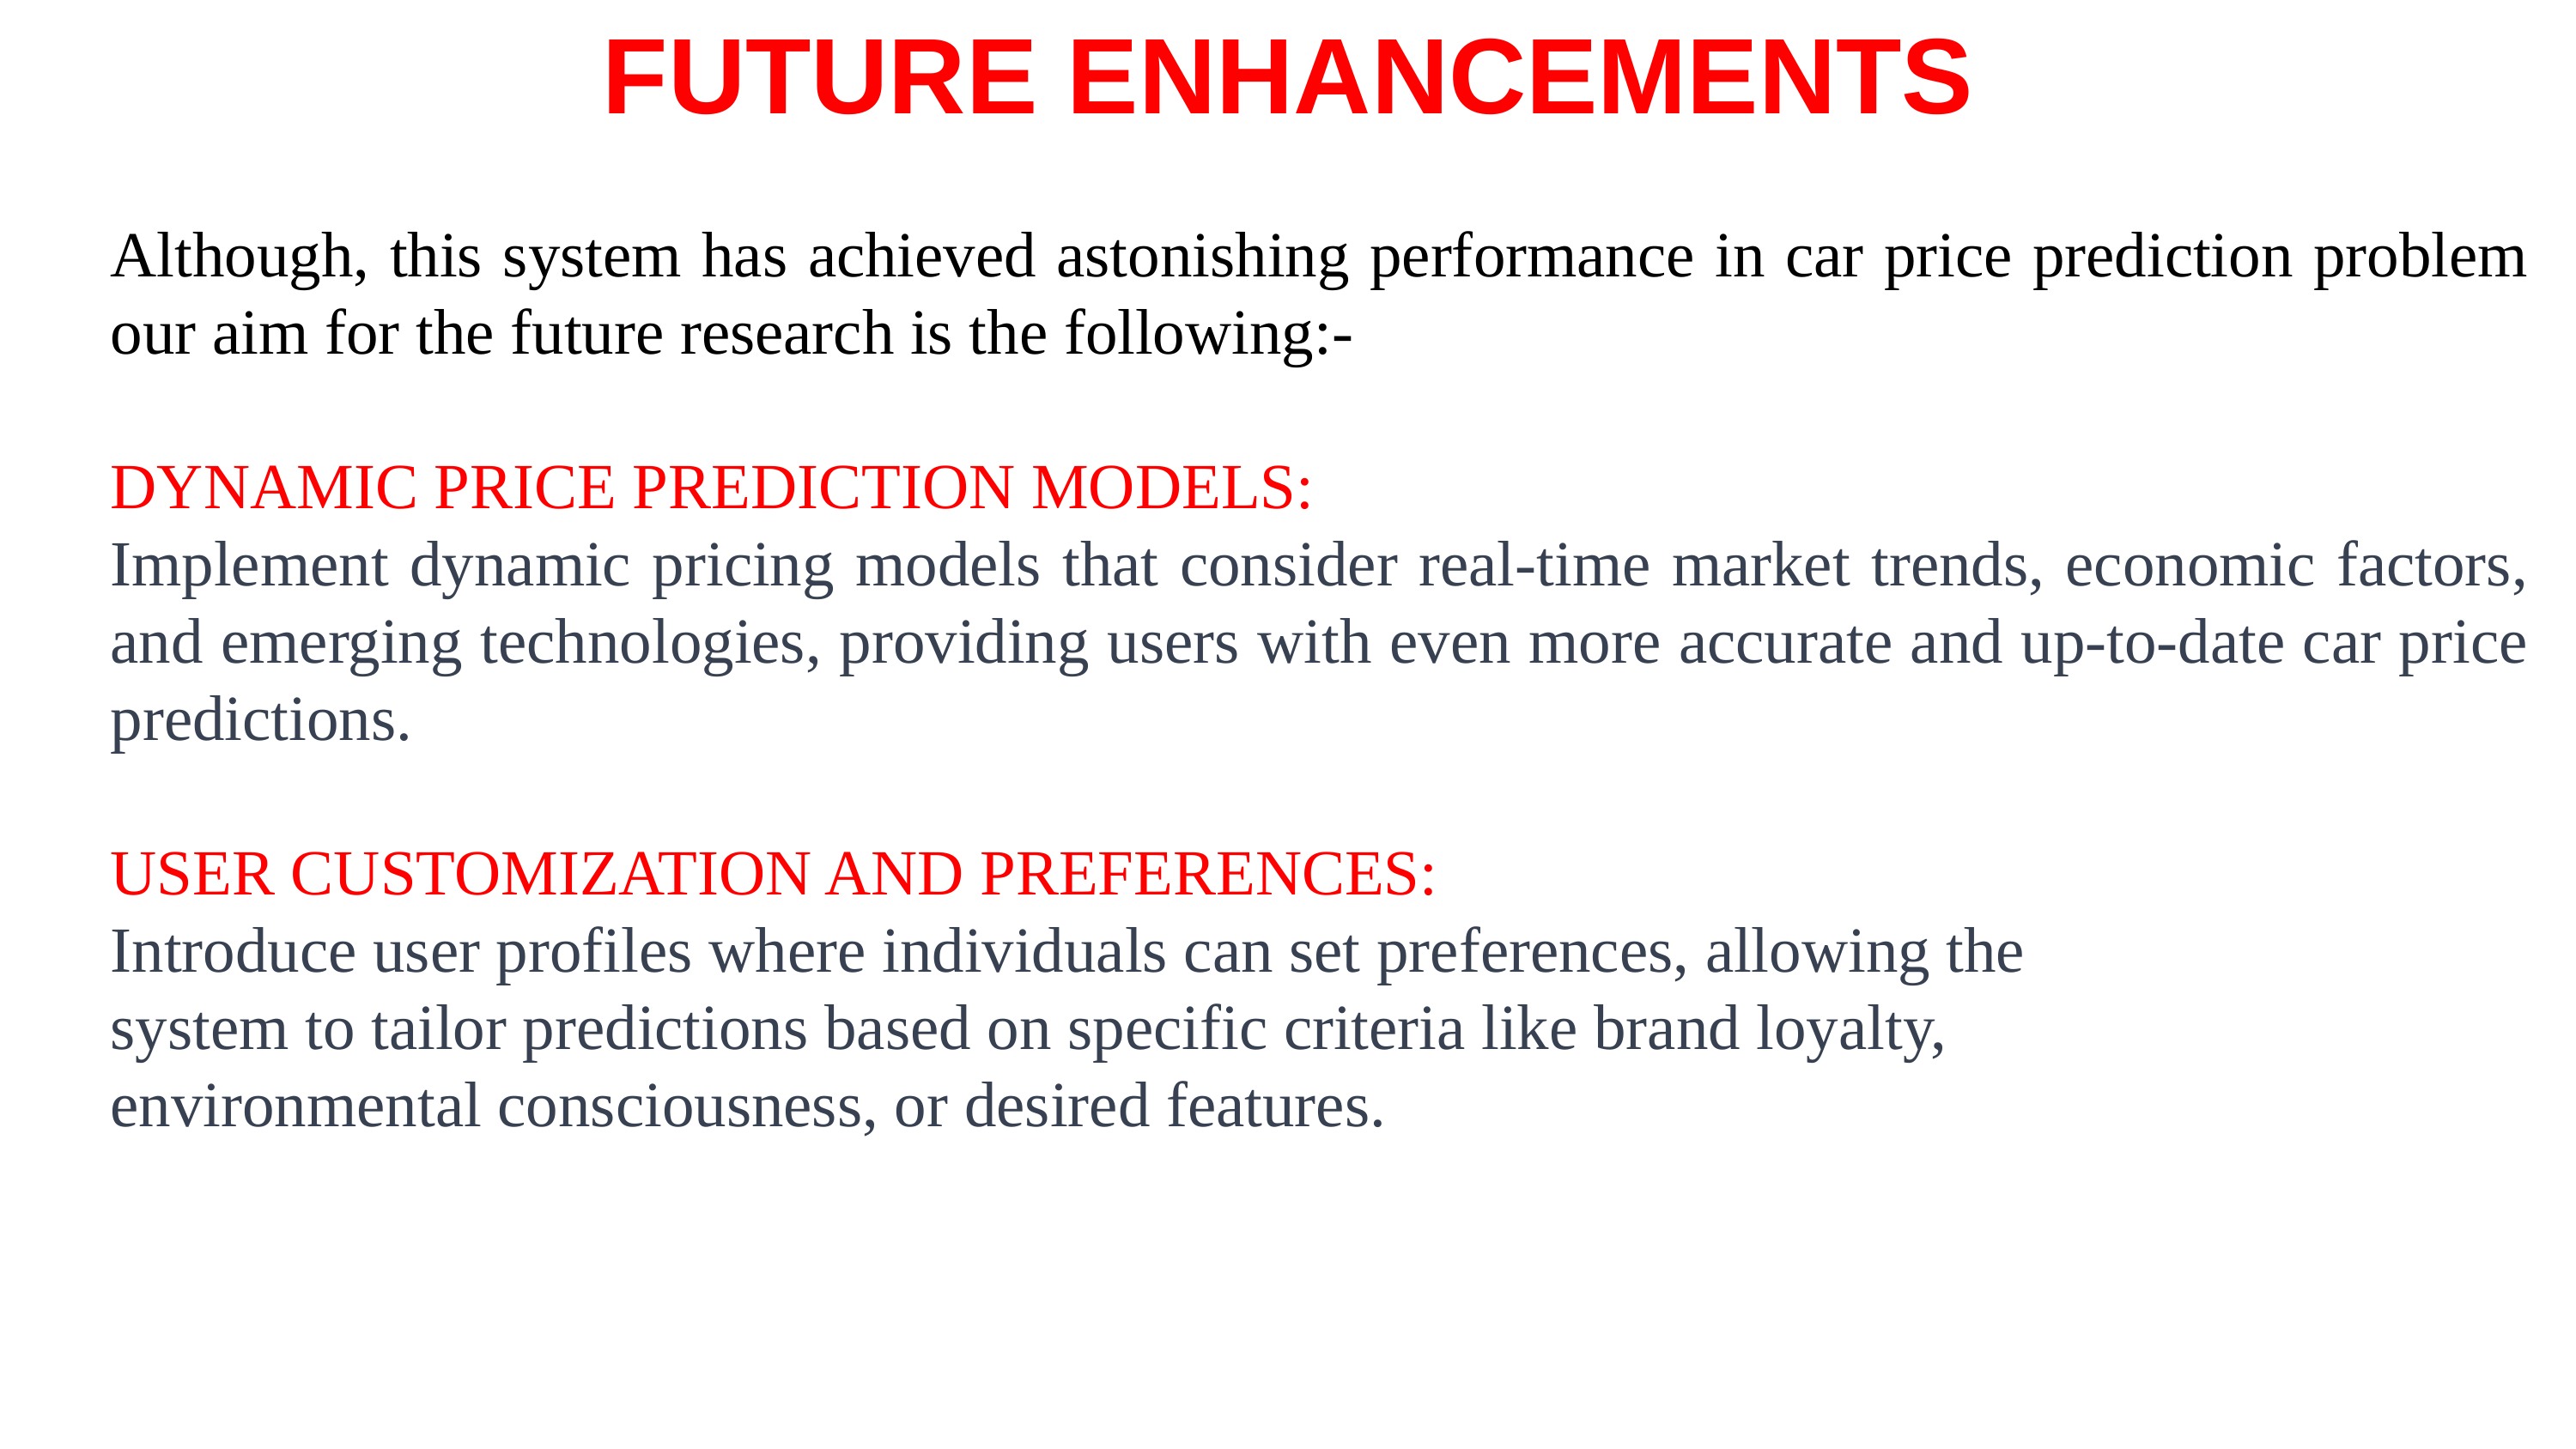

FUTURE ENHANCEMENTS
Although, this system has achieved astonishing performance in car price prediction problem our aim for the future research is the following:-

DYNAMIC PRICE PREDICTION MODELS:
Implement dynamic pricing models that consider real-time market trends, economic factors, and emerging technologies, providing users with even more accurate and up-to-date car price predictions.

USER CUSTOMIZATION AND PREFERENCES:
Introduce user profiles where individuals can set preferences, allowing the
system to tailor predictions based on specific criteria like brand loyalty,
environmental consciousness, or desired features.